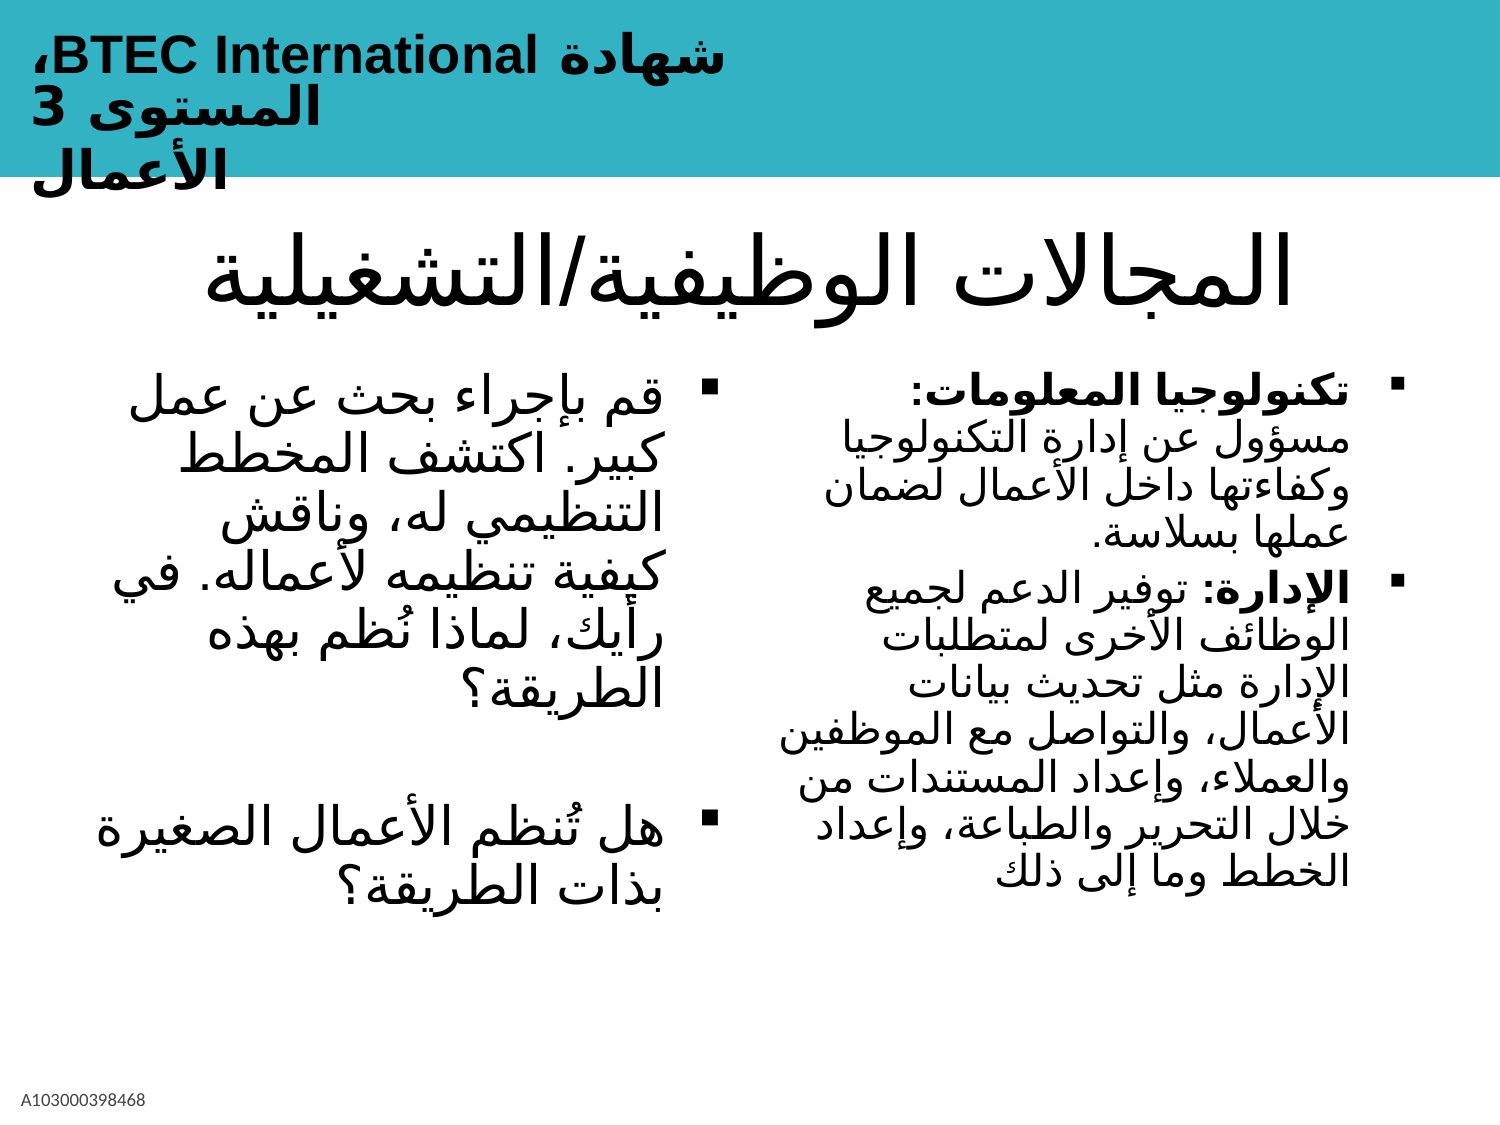

# المجالات الوظيفية/التشغيلية
قم بإجراء بحث عن عمل كبير. اكتشف المخطط التنظيمي له، وناقش كيفية تنظيمه لأعماله. في رأيك، لماذا نُظم بهذه الطريقة؟

هل تُنظم الأعمال الصغيرة بذات الطريقة؟
تكنولوجيا المعلومات: مسؤول عن إدارة التكنولوجيا وكفاءتها داخل الأعمال لضمان عملها بسلاسة.
الإدارة: توفير الدعم لجميع الوظائف الأخرى لمتطلبات الإدارة مثل تحديث بيانات الأعمال، والتواصل مع الموظفين والعملاء، وإعداد المستندات من خلال التحرير والطباعة، وإعداد الخطط وما إلى ذلك

A103000398468